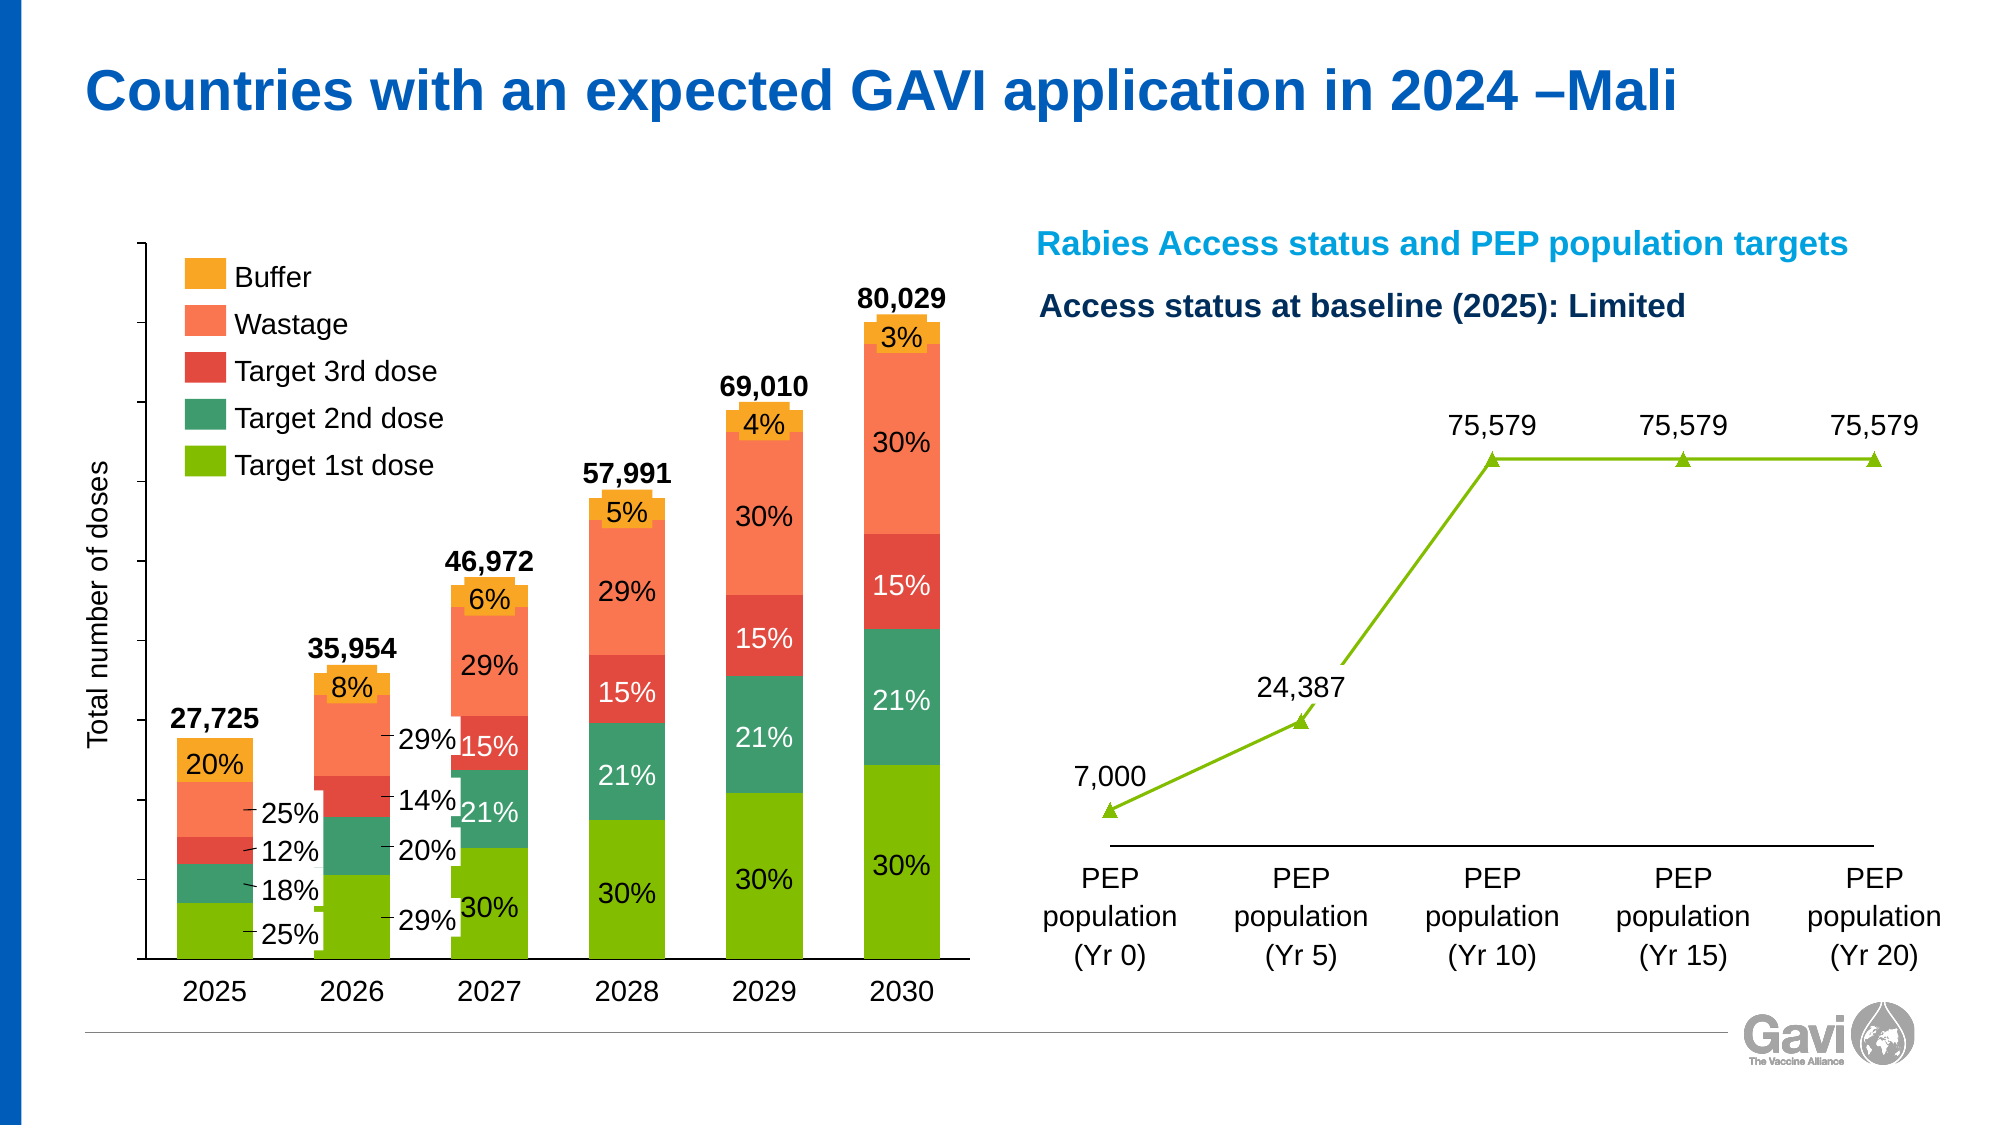

# Countries with an expected GAVI application in 2024 –Mali
Rabies Access status and PEP population targets

### Chart

| Category |  |  |  |  |  |
|---|---|---|---|---|---|
Buffer

80,029
Access status at baseline (2025): Limited
Wastage

3%
Target 3rd dose

69,010
Target 2nd dose

4%
75,579
75,579
75,579
30%
Target 1st dose

### Chart

| Category |  |
|---|---|
57,991
Total number of doses
5%
30%
46,972
15%
29%
6%
15%
35,954
29%
8%
24,387
15%
21%
27,725
21%
29%
15%
20%
21%
7,000
14%
21%
25%
20%
12%
30%
PEP population (Yr 0)
PEP population (Yr 5)
PEP population (Yr 10)
PEP population (Yr 15)
PEP population (Yr 20)
30%
18%
30%
30%
29%
25%
2025
2026
2027
2028
2029
2030